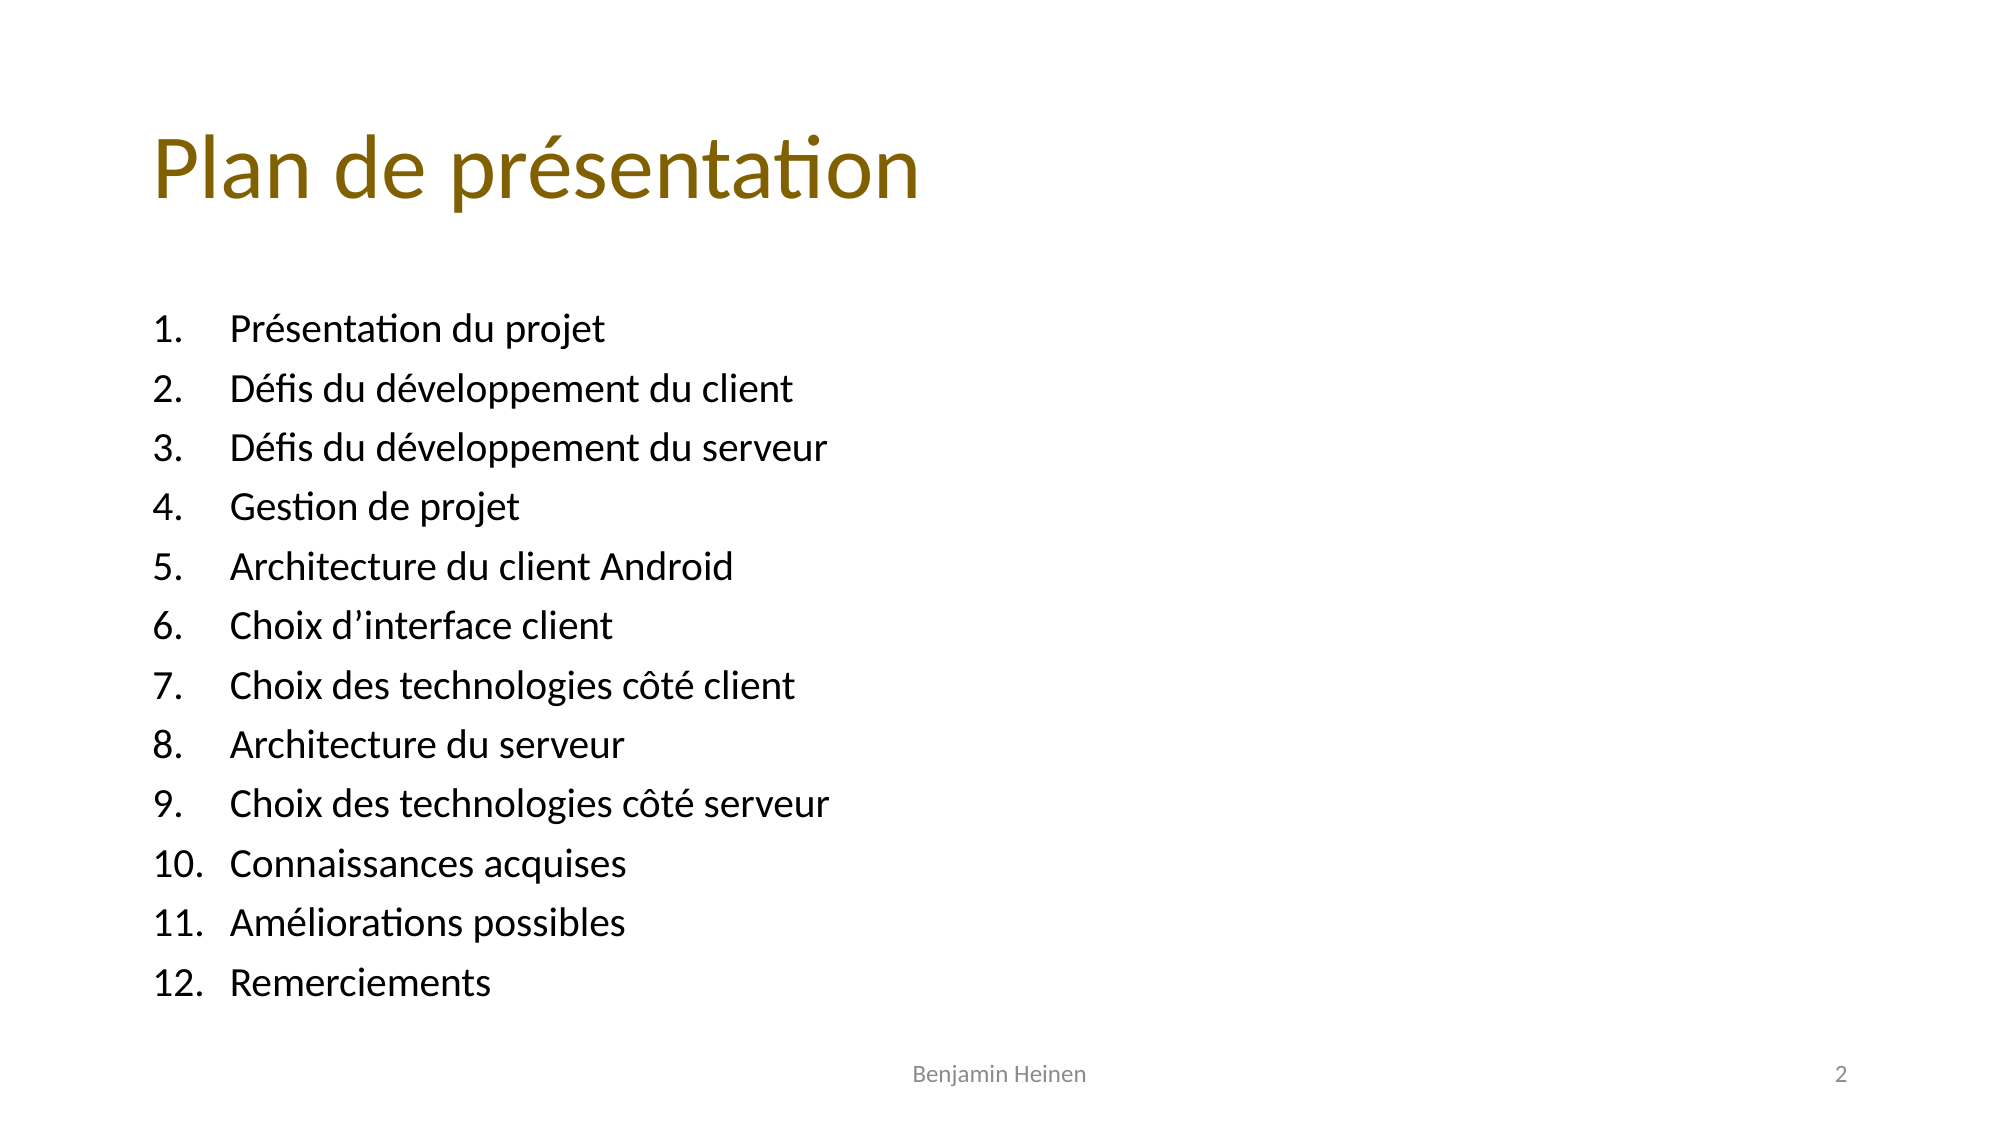

# Plan de présentation
Présentation du projet
Défis du développement du client
Défis du développement du serveur
Gestion de projet
Architecture du client Android
Choix d’interface client
Choix des technologies côté client
Architecture du serveur
Choix des technologies côté serveur
Connaissances acquises
Améliorations possibles
Remerciements
Benjamin Heinen
2